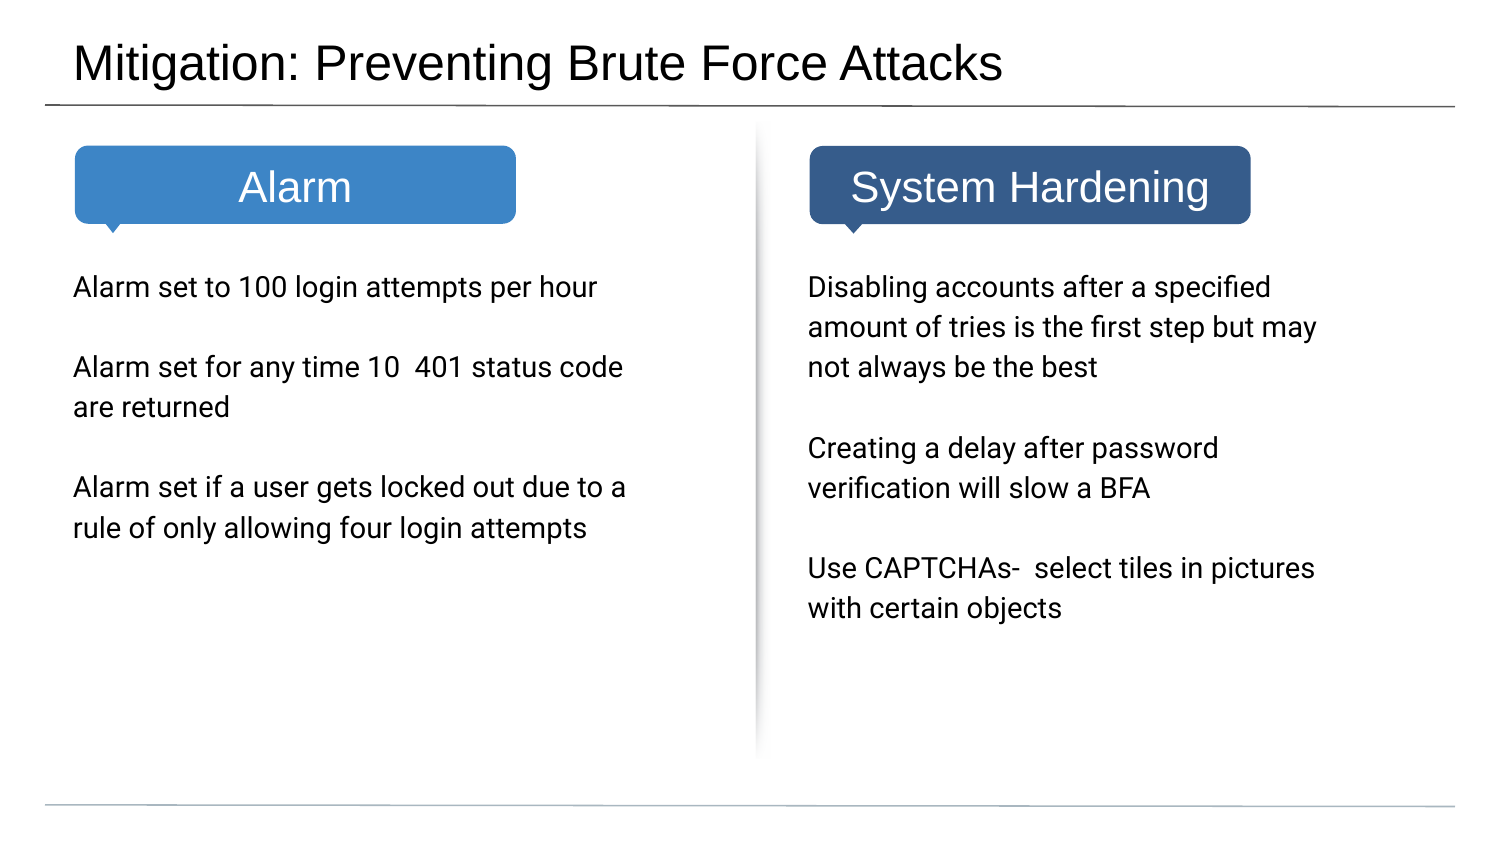

# Mitigation: Preventing Brute Force Attacks
Alarm set to 100 login attempts per hour

Alarm set for any time 10  401 status code are returned

Alarm set if a user gets locked out due to a rule of only allowing four login attempts

Disabling accounts after a specified amount of tries is the first step but may not always be the best

Creating a delay after password verification will slow a BFA

Use CAPTCHAs-  select tiles in pictures with certain objects